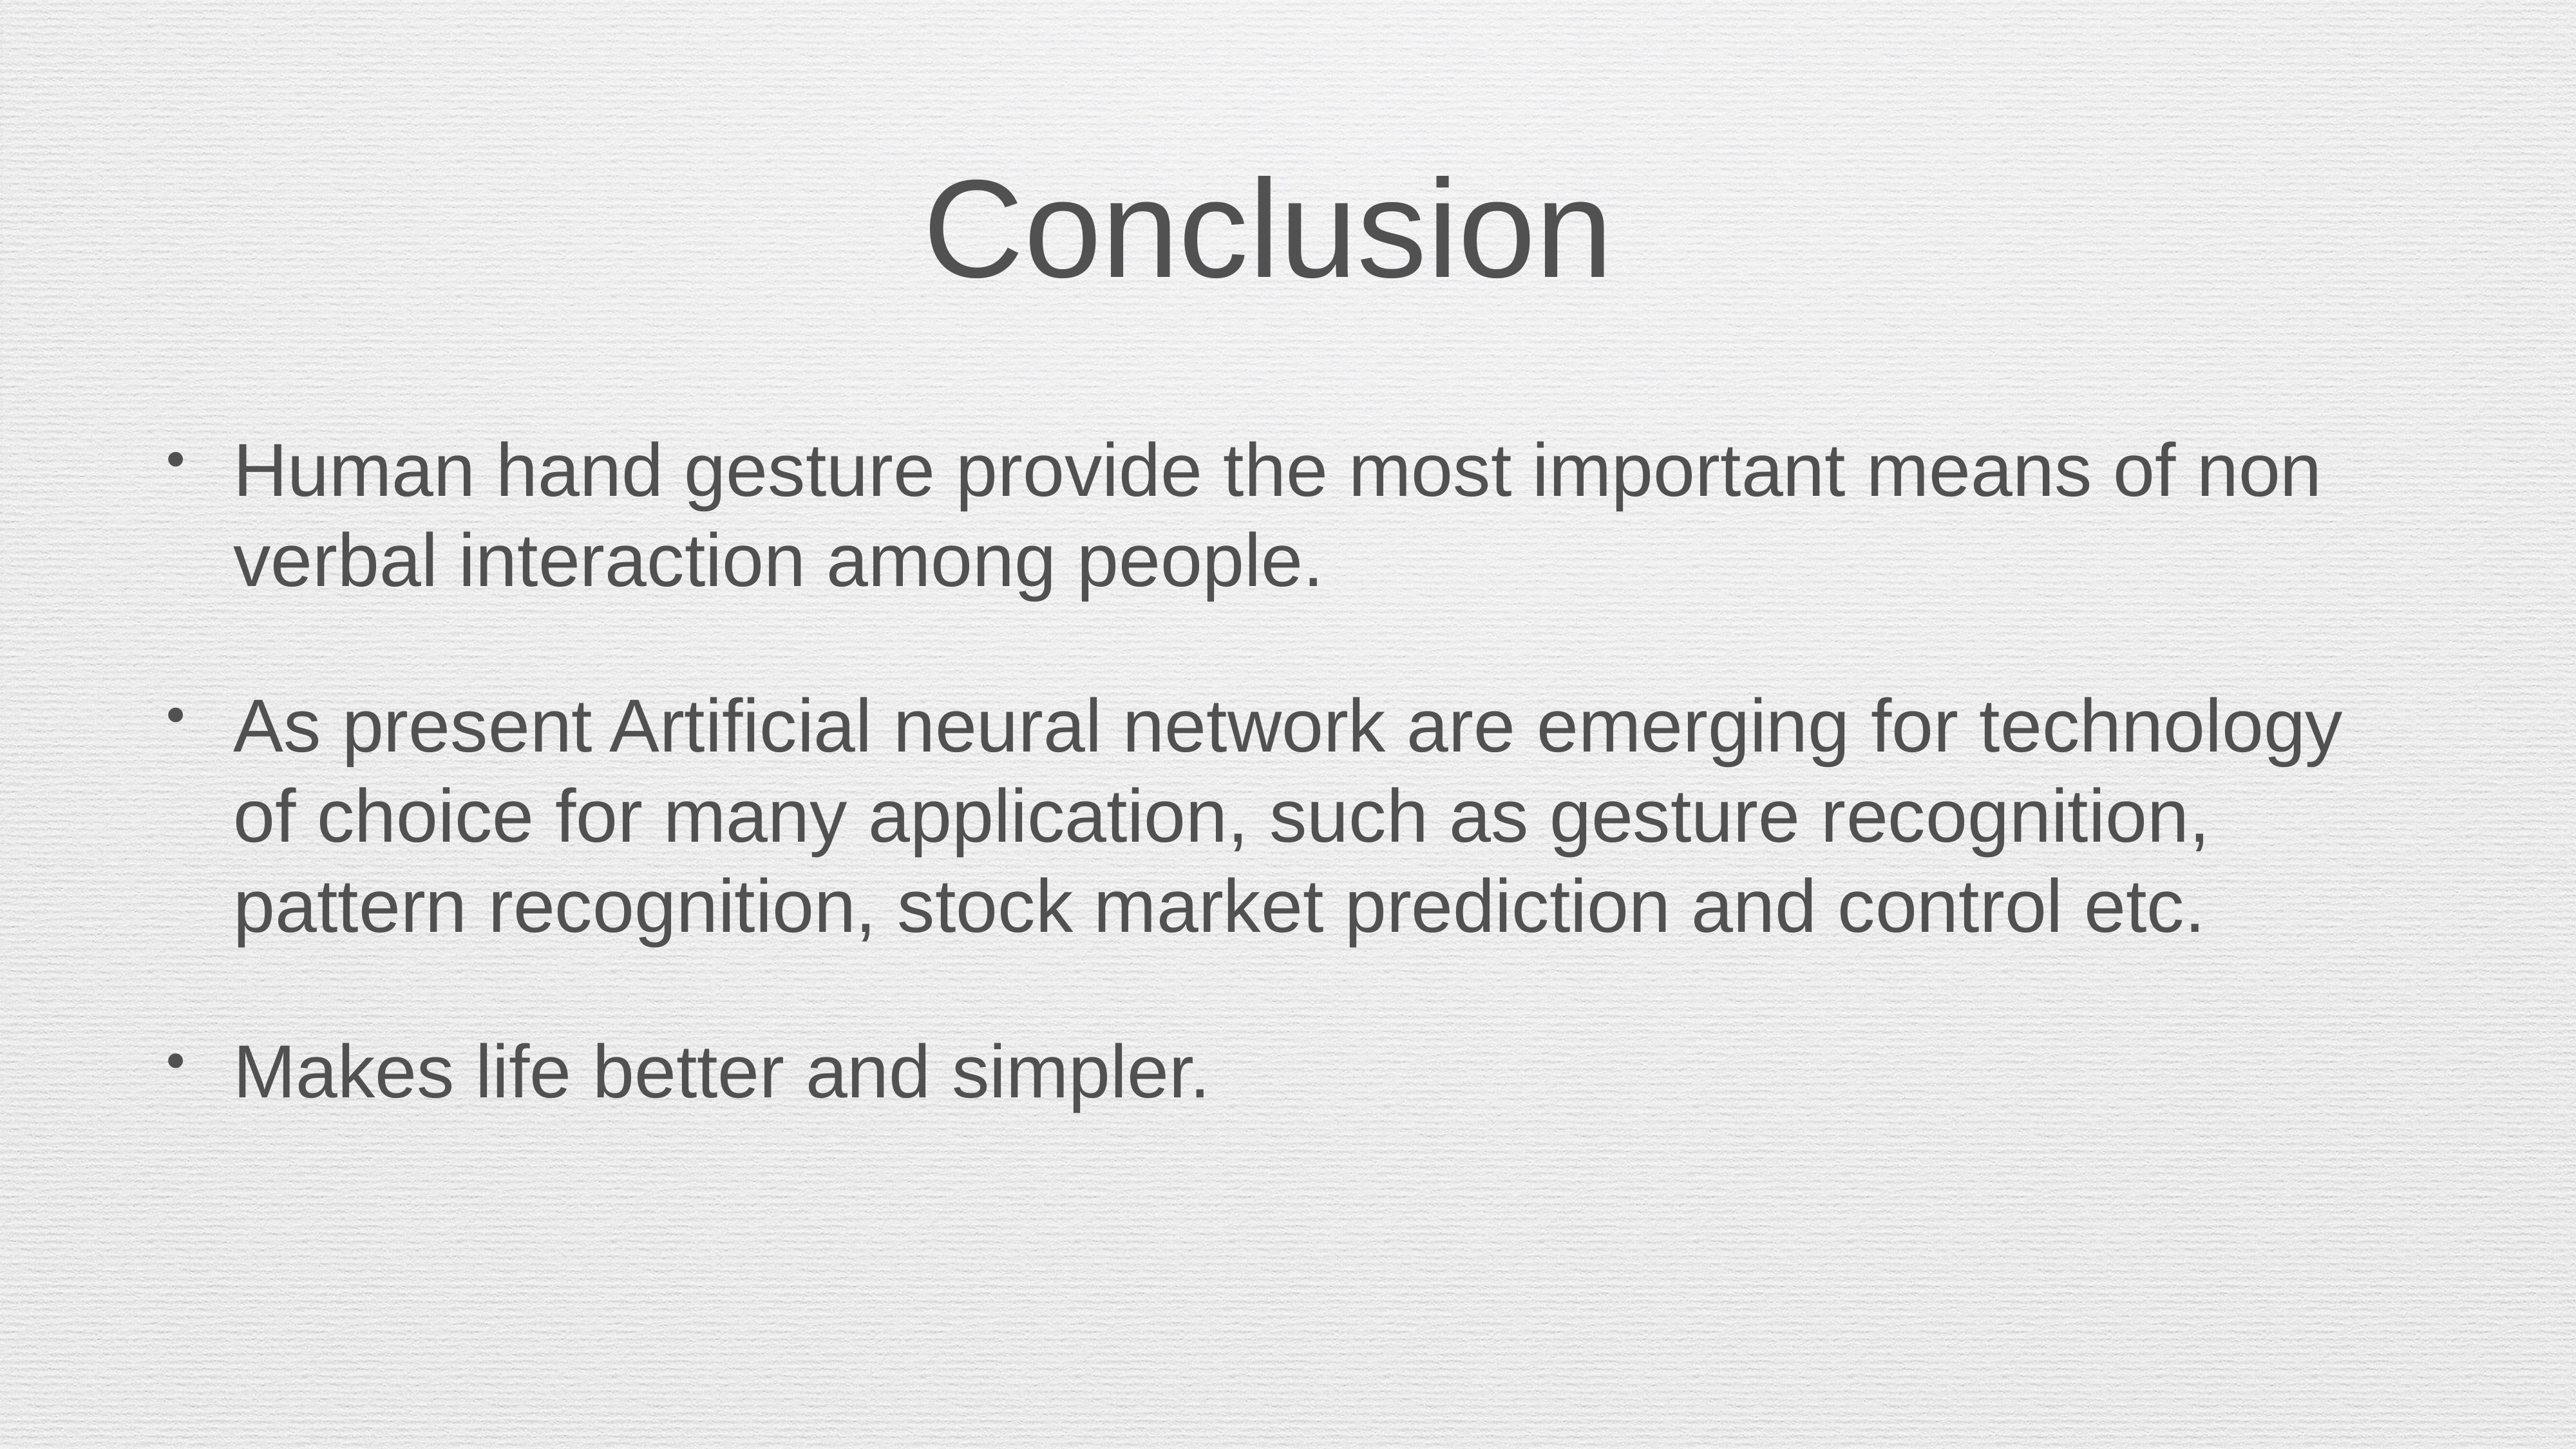

# Conclusion
Human hand gesture provide the most important means of non verbal interaction among people.
As present Artificial neural network are emerging for technology of choice for many application, such as gesture recognition, pattern recognition, stock market prediction and control etc.
Makes life better and simpler.